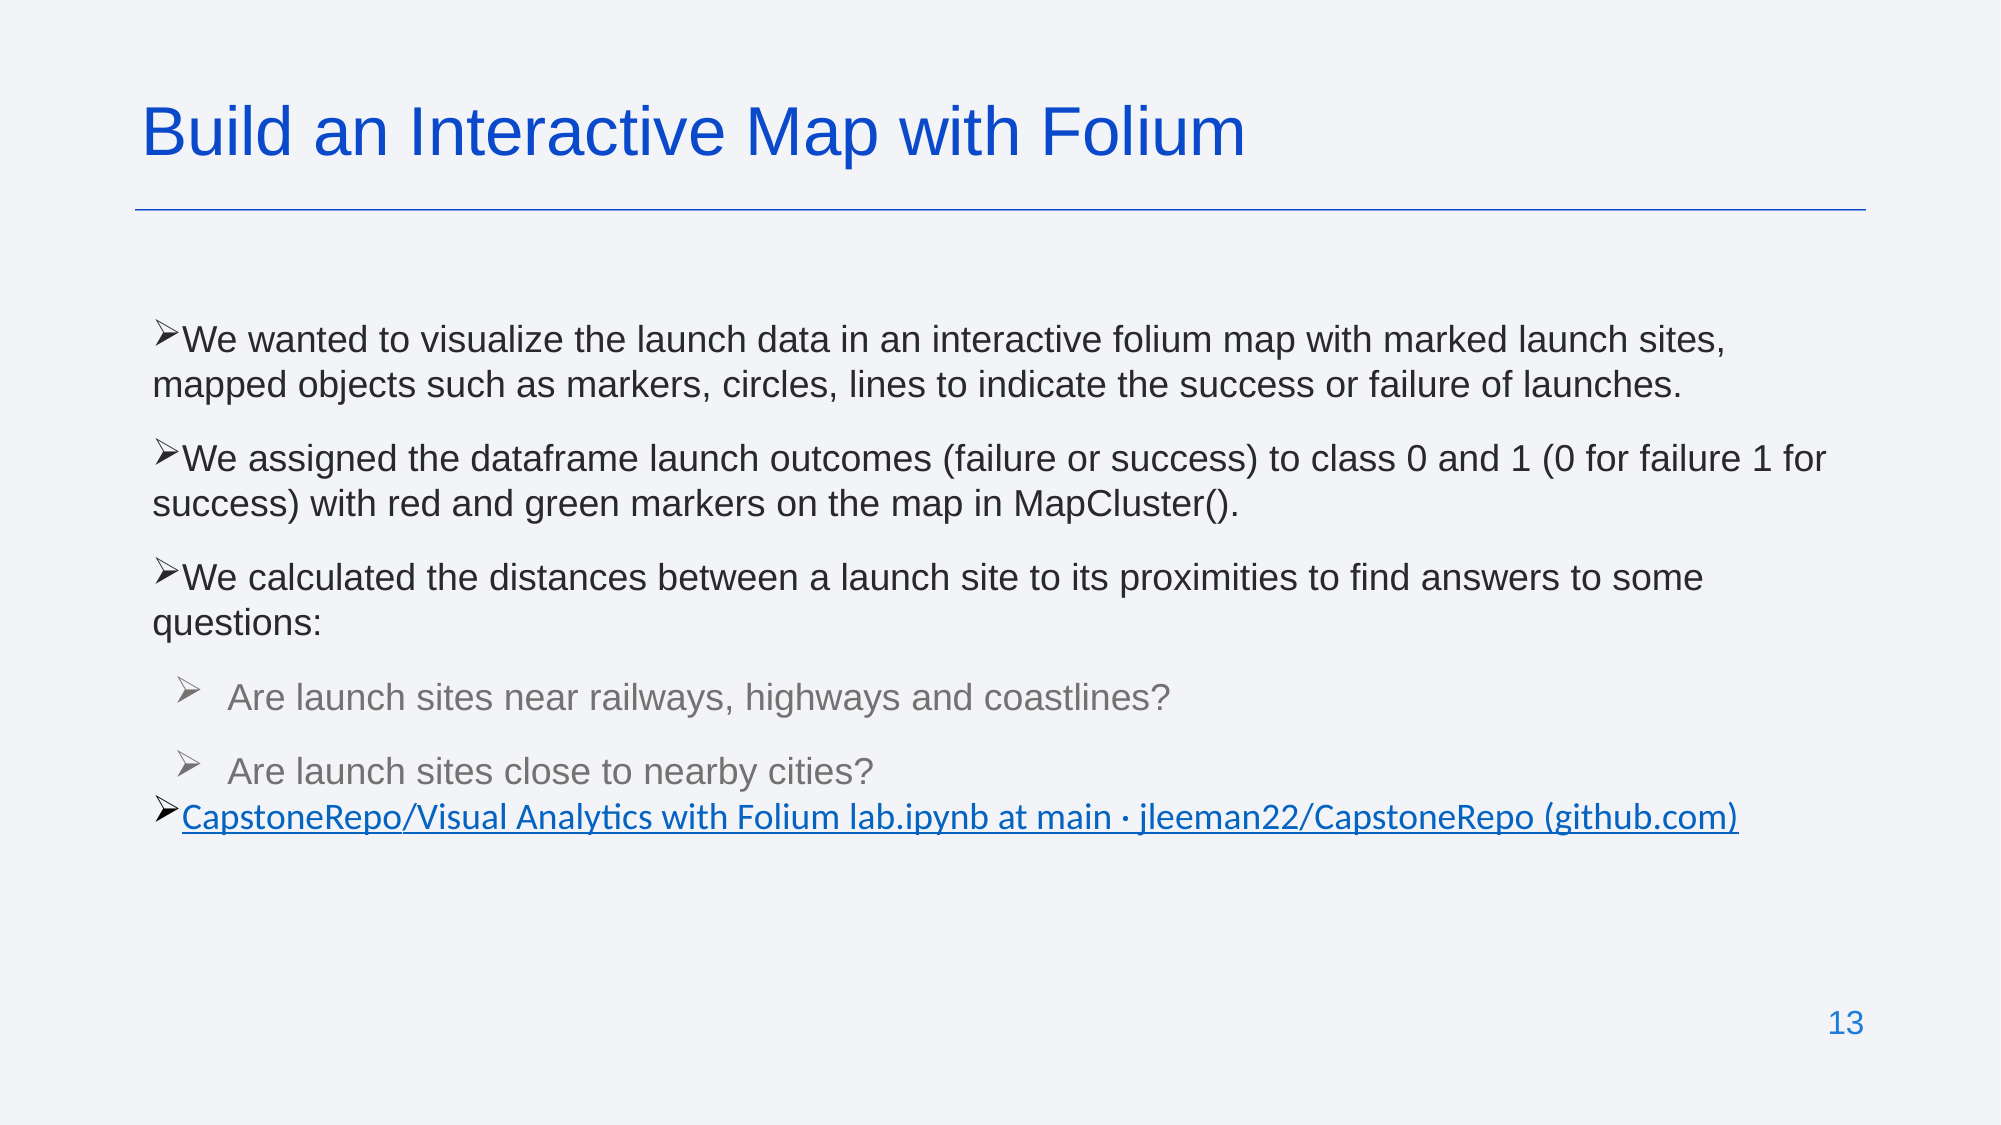

Build an Interactive Map with Folium
We wanted to visualize the launch data in an interactive folium map with marked launch sites, mapped objects such as markers, circles, lines to indicate the success or failure of launches.
We assigned the dataframe launch outcomes (failure or success) to class 0 and 1 (0 for failure 1 for success) with red and green markers on the map in MapCluster().
We calculated the distances between a launch site to its proximities to find answers to some questions:
Are launch sites near railways, highways and coastlines?
Are launch sites close to nearby cities?
CapstoneRepo/Visual Analytics with Folium lab.ipynb at main · jleeman22/CapstoneRepo (github.com)
13